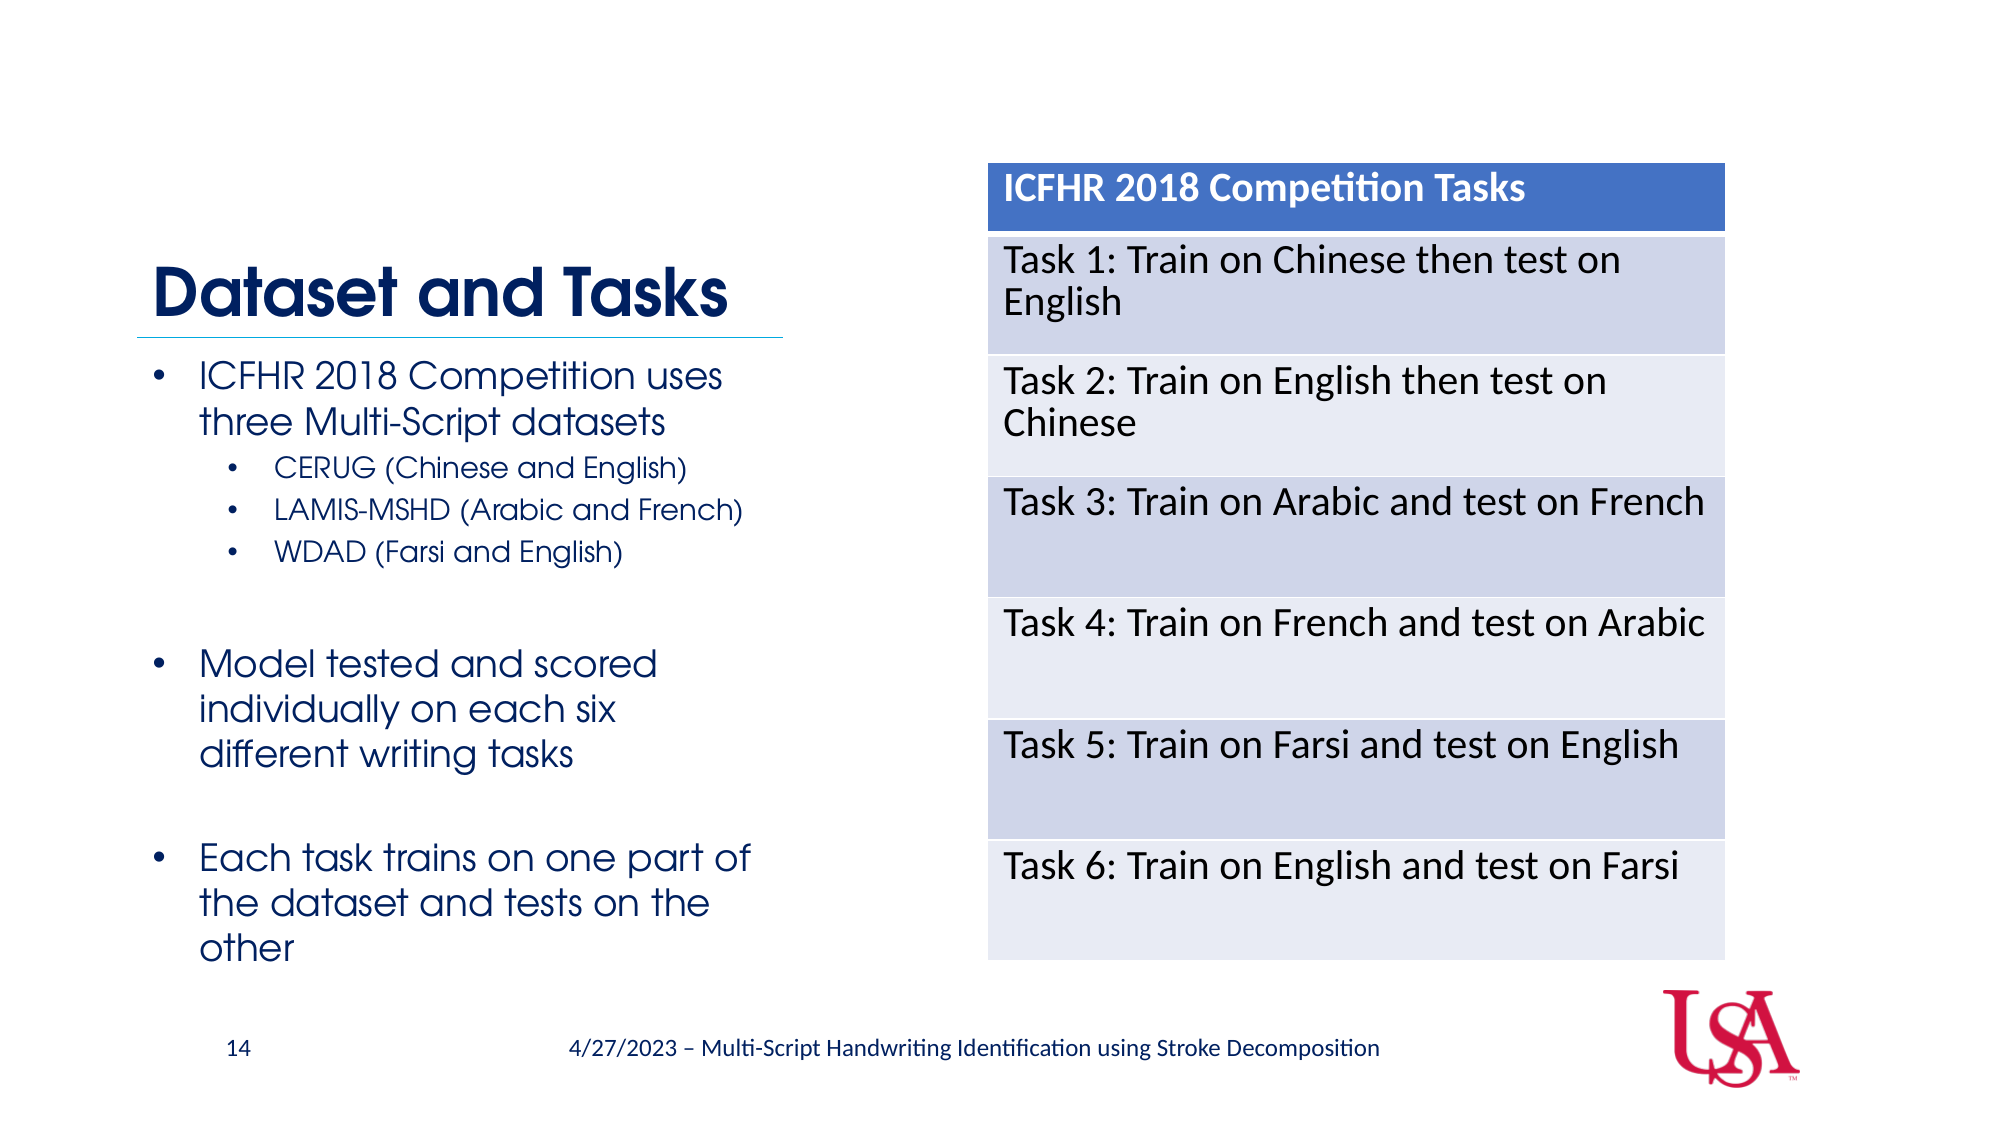

# Dataset and Tasks
| ICFHR 2018 Competition Tasks |
| --- |
| Task 1: Train on Chinese then test on English |
| Task 2: Train on English then test on Chinese |
| Task 3: Train on Arabic and test on French |
| Task 4: Train on French and test on Arabic |
| Task 5: Train on Farsi and test on English |
| Task 6: Train on English and test on Farsi |
ICFHR 2018 Competition uses three Multi-Script datasets
CERUG (Chinese and English)
LAMIS-MSHD (Arabic and French)
WDAD (Farsi and English)

Model tested and scored individually on each six different writing tasks

Each task trains on one part of the dataset and tests on the other

14
4/27/2023 – Multi-Script Handwriting Identification using Stroke Decomposition